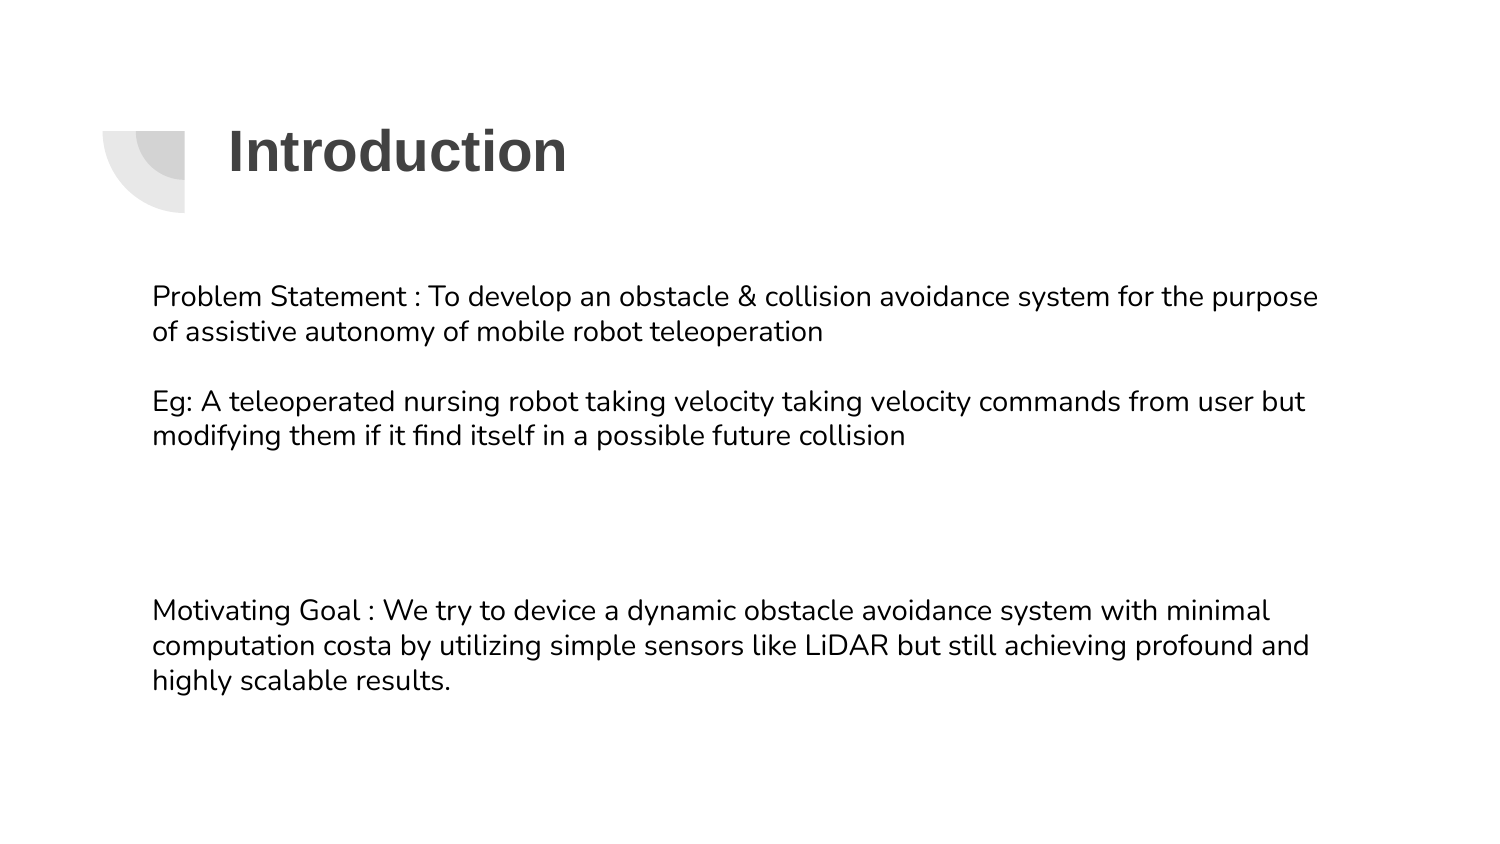

# Introduction
Problem Statement : To develop an obstacle & collision avoidance system for the purpose of assistive autonomy of mobile robot teleoperation

Eg: A teleoperated nursing robot taking velocity taking velocity commands from user but modifying them if it find itself in a possible future collision

Motivating Goal : We try to device a dynamic obstacle avoidance system with minimal computation costa by utilizing simple sensors like LiDAR but still achieving profound and highly scalable results.